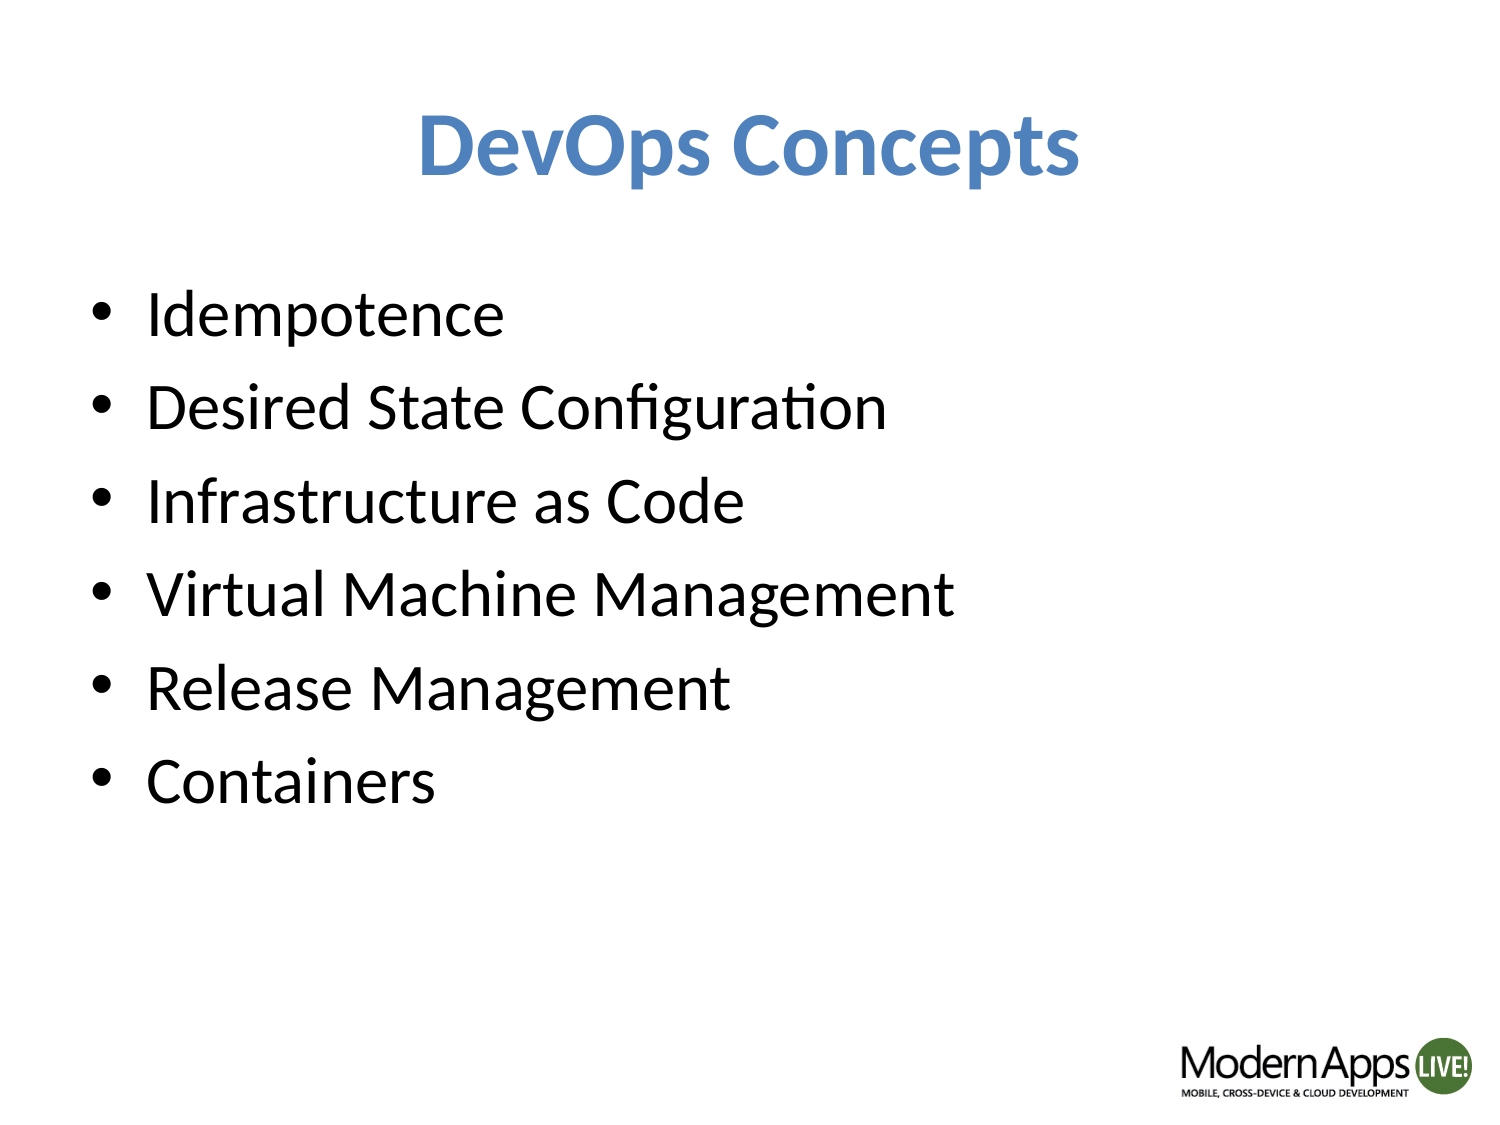

# DevOps Concepts
Idempotence
Desired State Configuration
Infrastructure as Code
Virtual Machine Management
Release Management
Containers